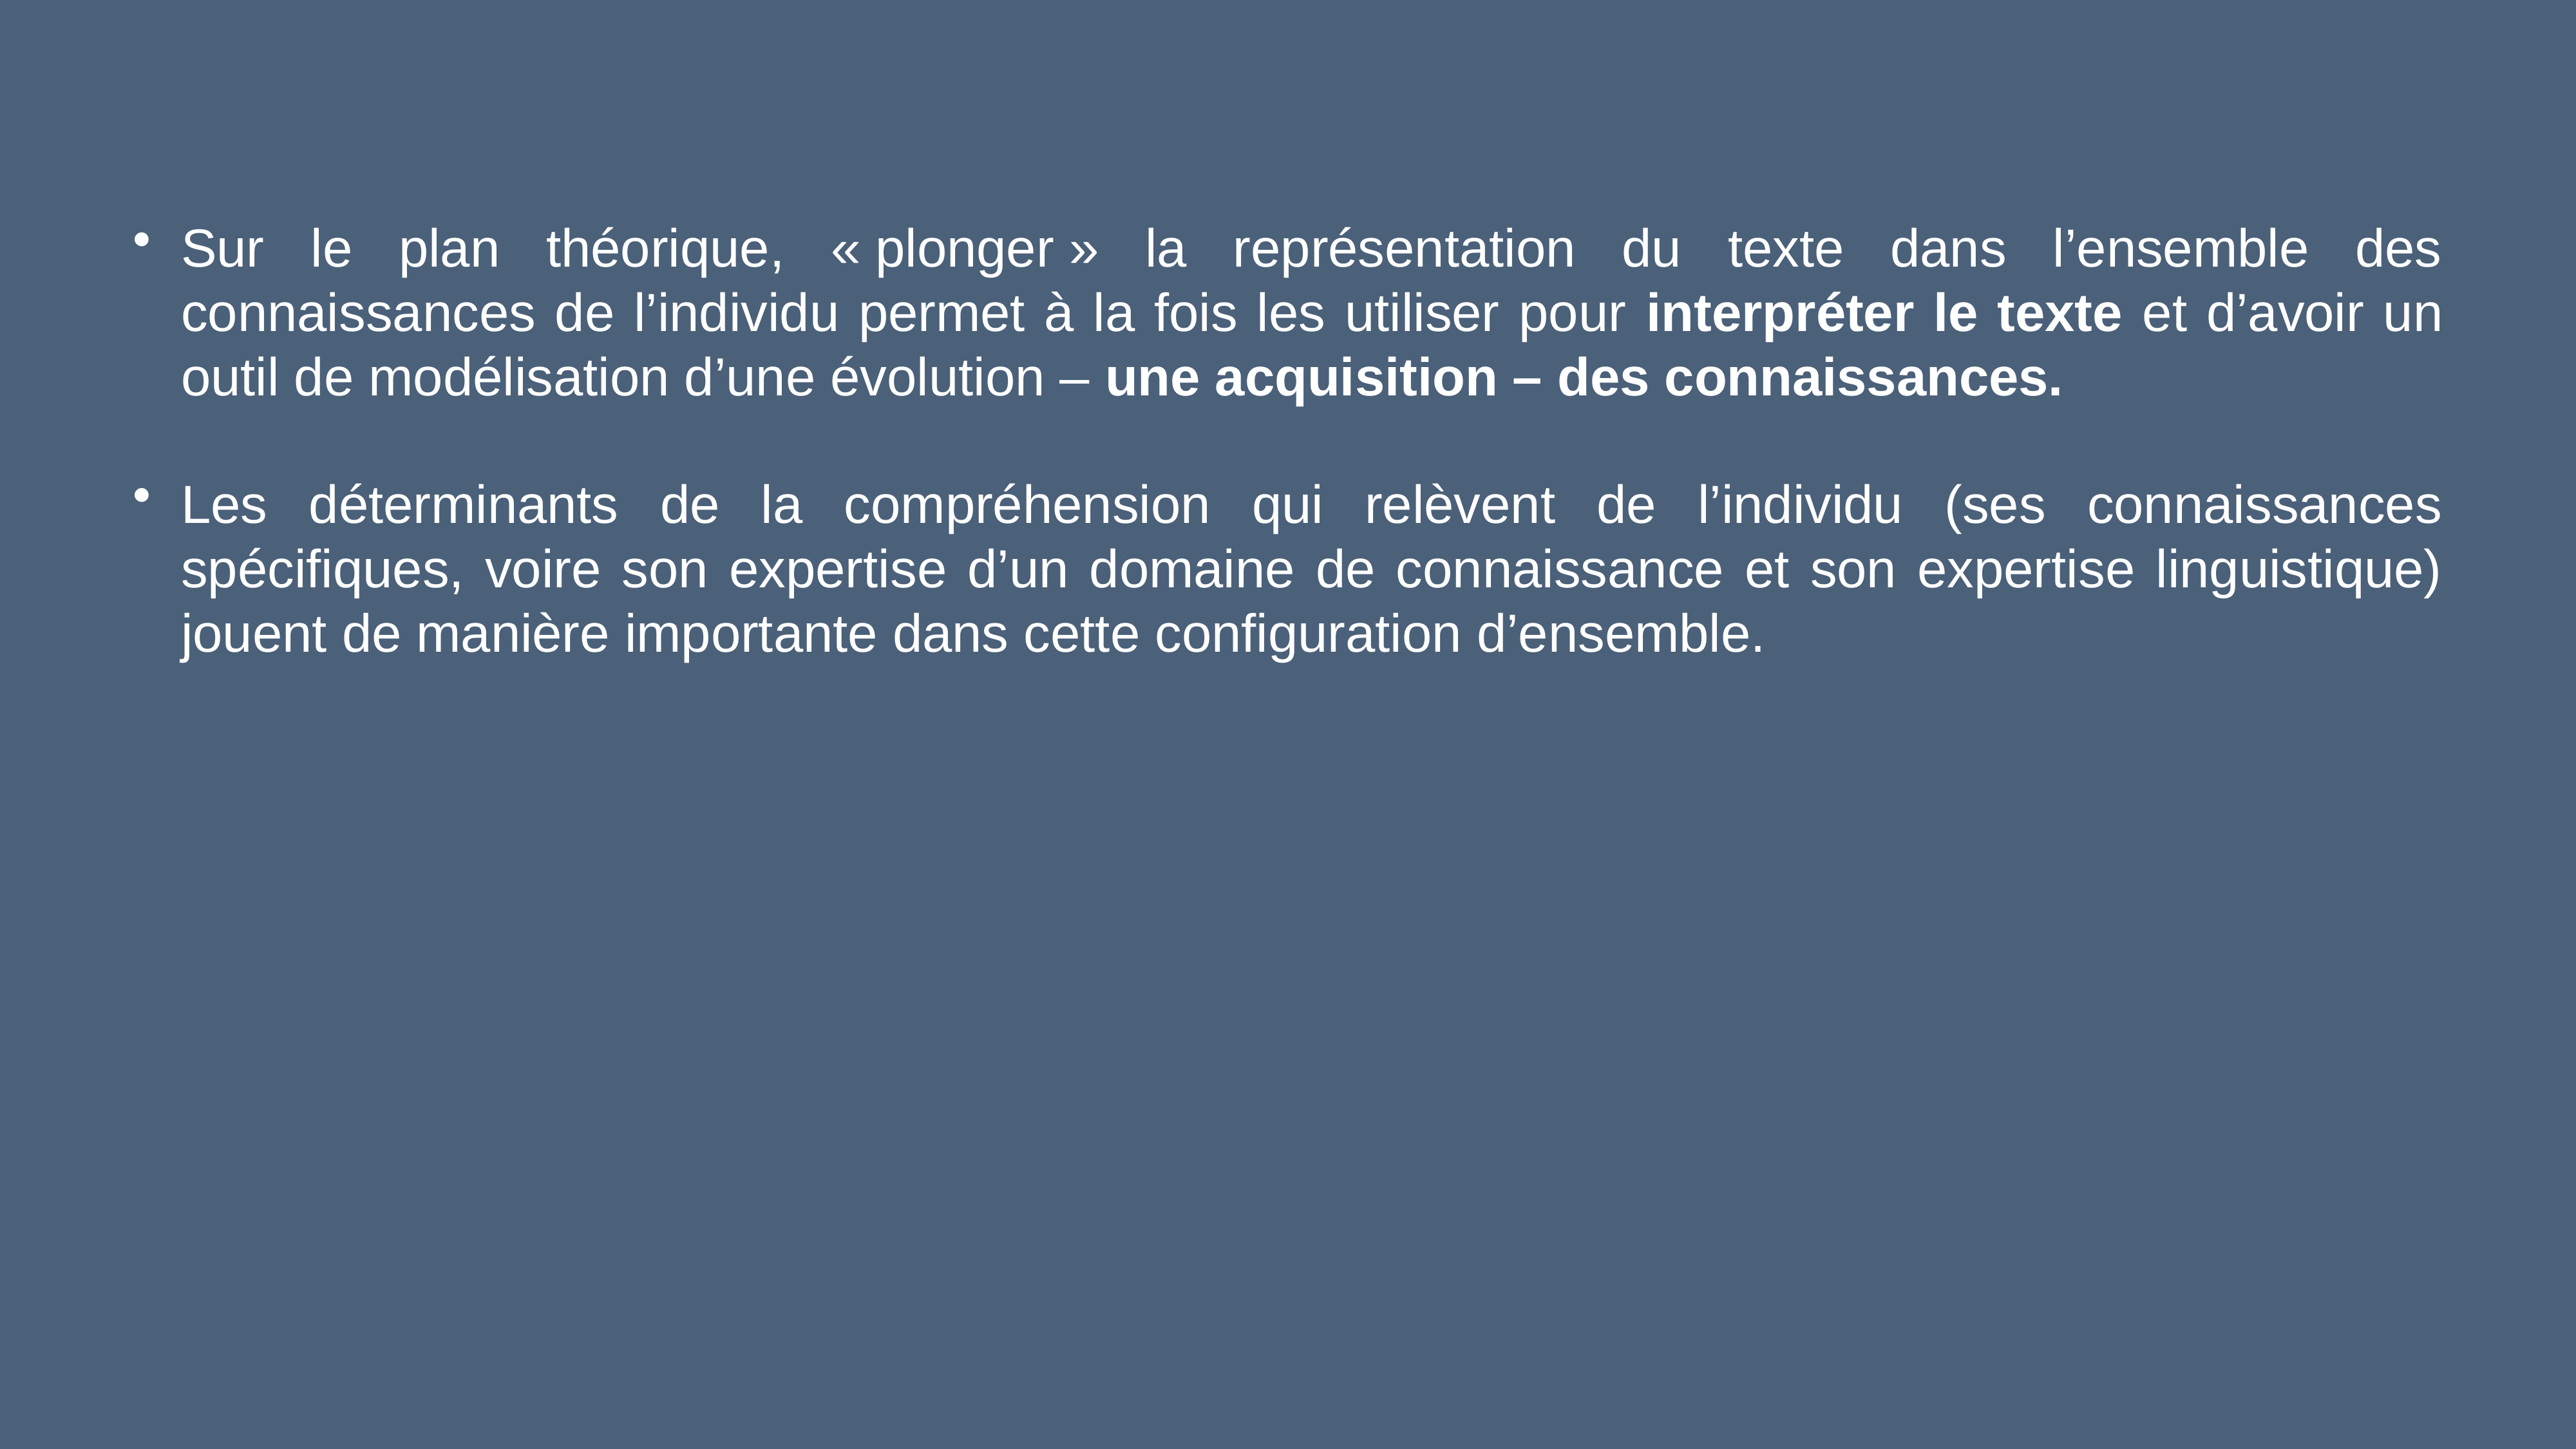

Sur le plan théorique, « plonger » la représentation du texte dans l’ensemble des connaissances de l’individu permet à la fois les utiliser pour interpréter le texte et d’avoir un outil de modélisation d’une évolution – une acquisition – des connaissances.
Les déterminants de la compréhension qui relèvent de l’individu (ses connaissances spécifiques, voire son expertise d’un domaine de connaissance et son expertise linguistique) jouent de manière importante dans cette configuration d’ensemble.